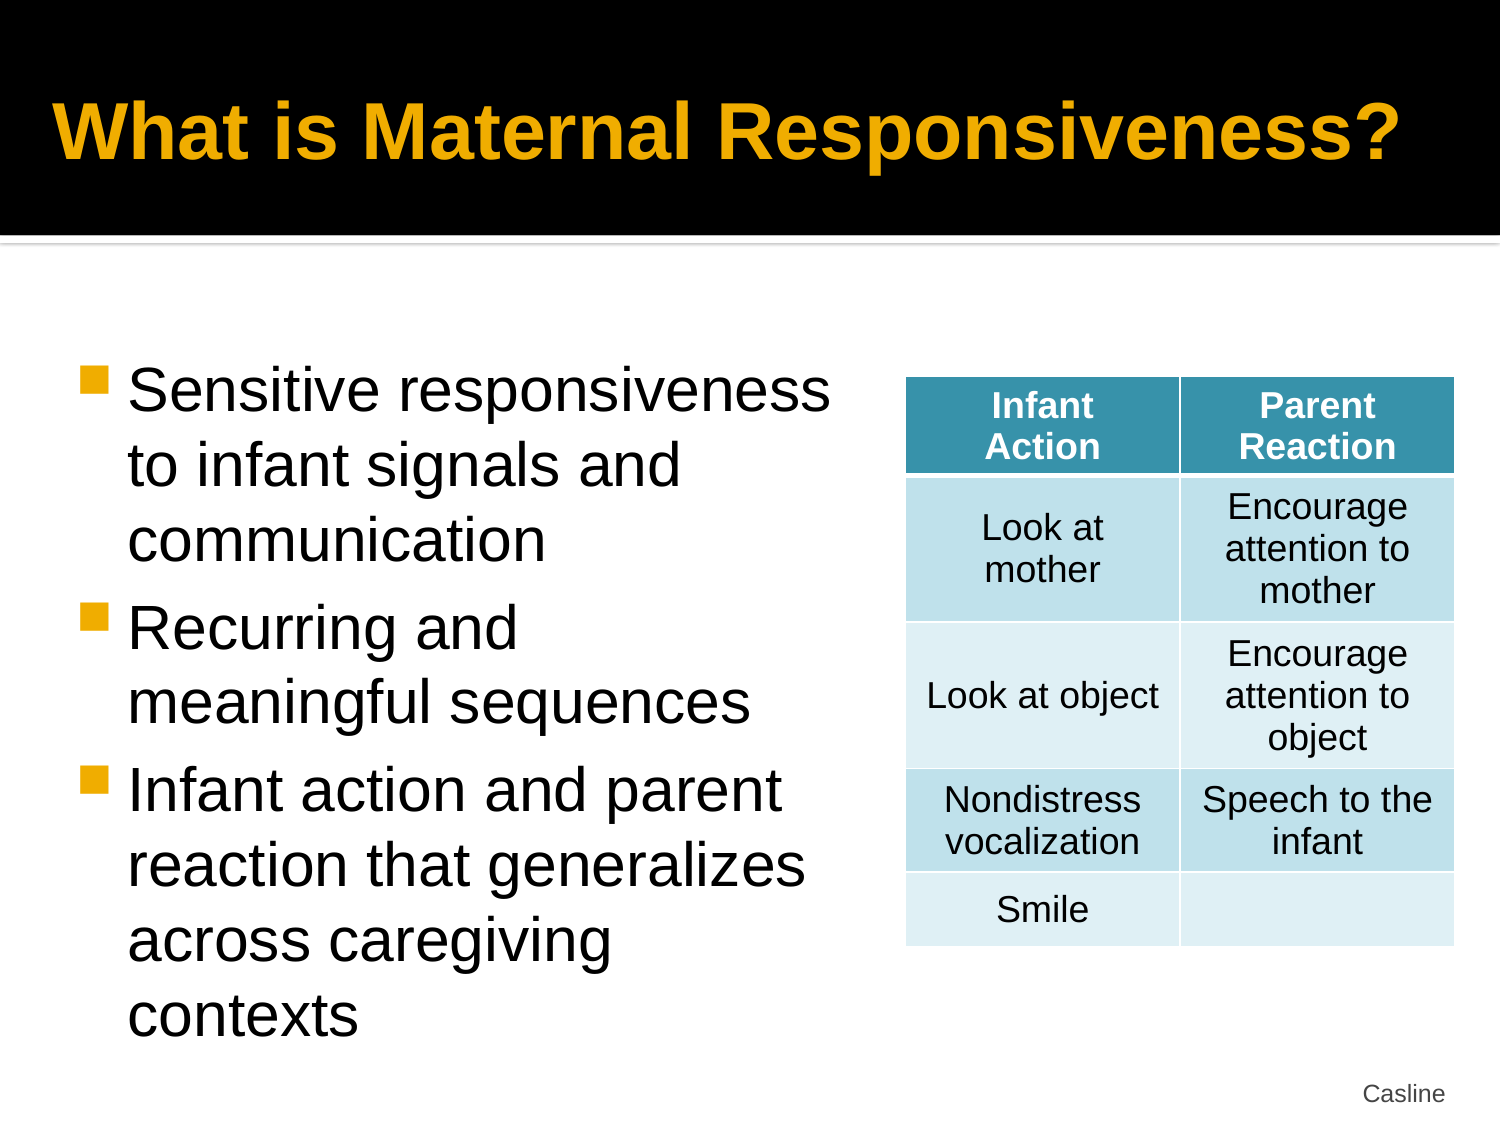

What is Maternal Responsiveness?
#
Sensitive responsiveness to infant signals and communication
Recurring and meaningful sequences
Infant action and parent reaction that generalizes across caregiving contexts
| Infant Action | Parent Reaction |
| --- | --- |
| Look at mother | Encourage attention to mother |
| Look at object | Encourage attention to object |
| Nondistress vocalization | Speech to the infant |
| Smile |  |
Casline